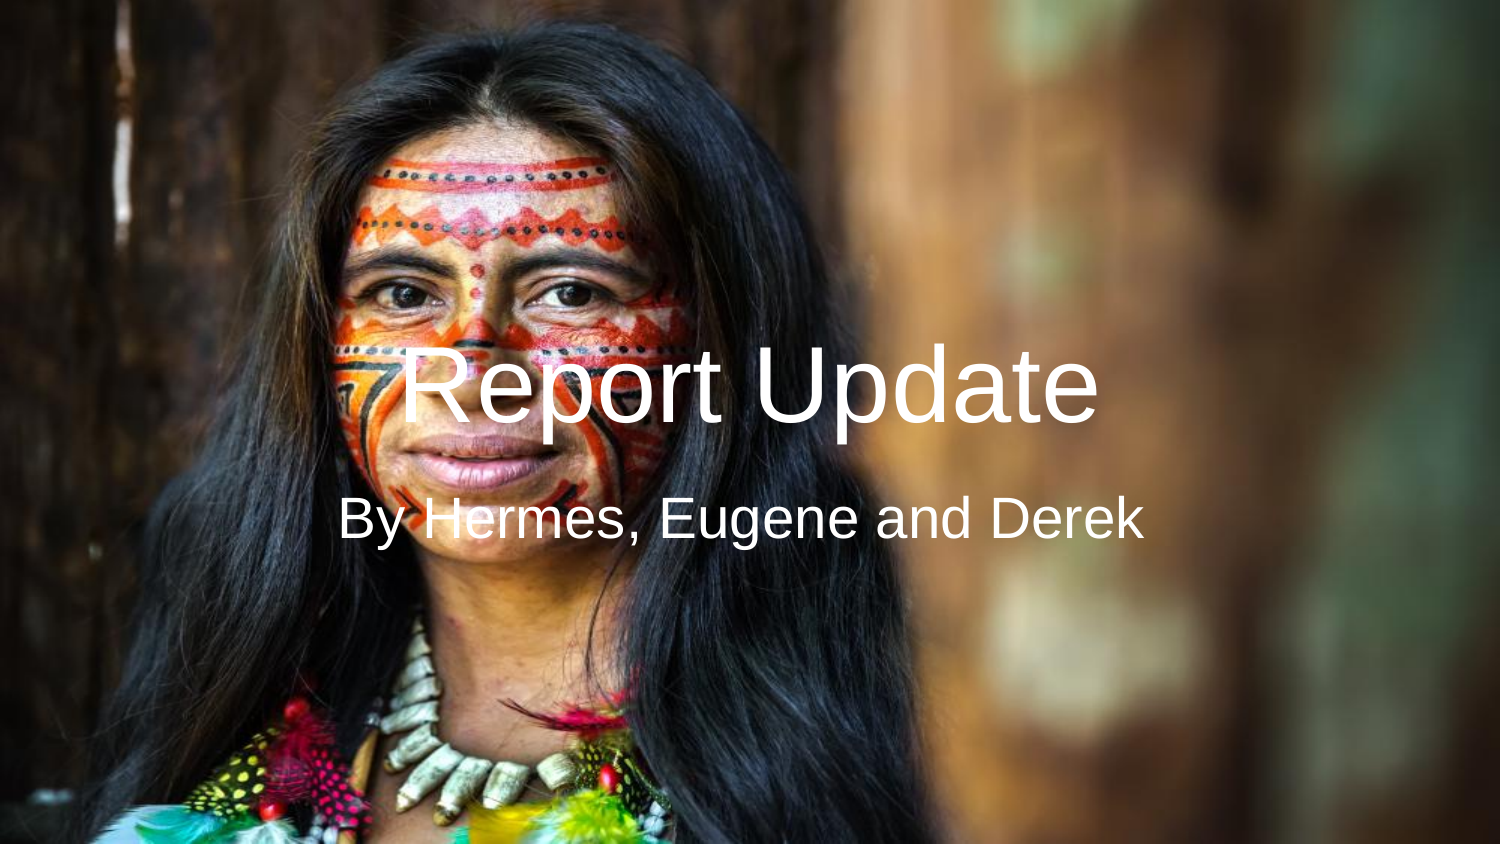

# Report Update
By Hermes, Eugene and Derek